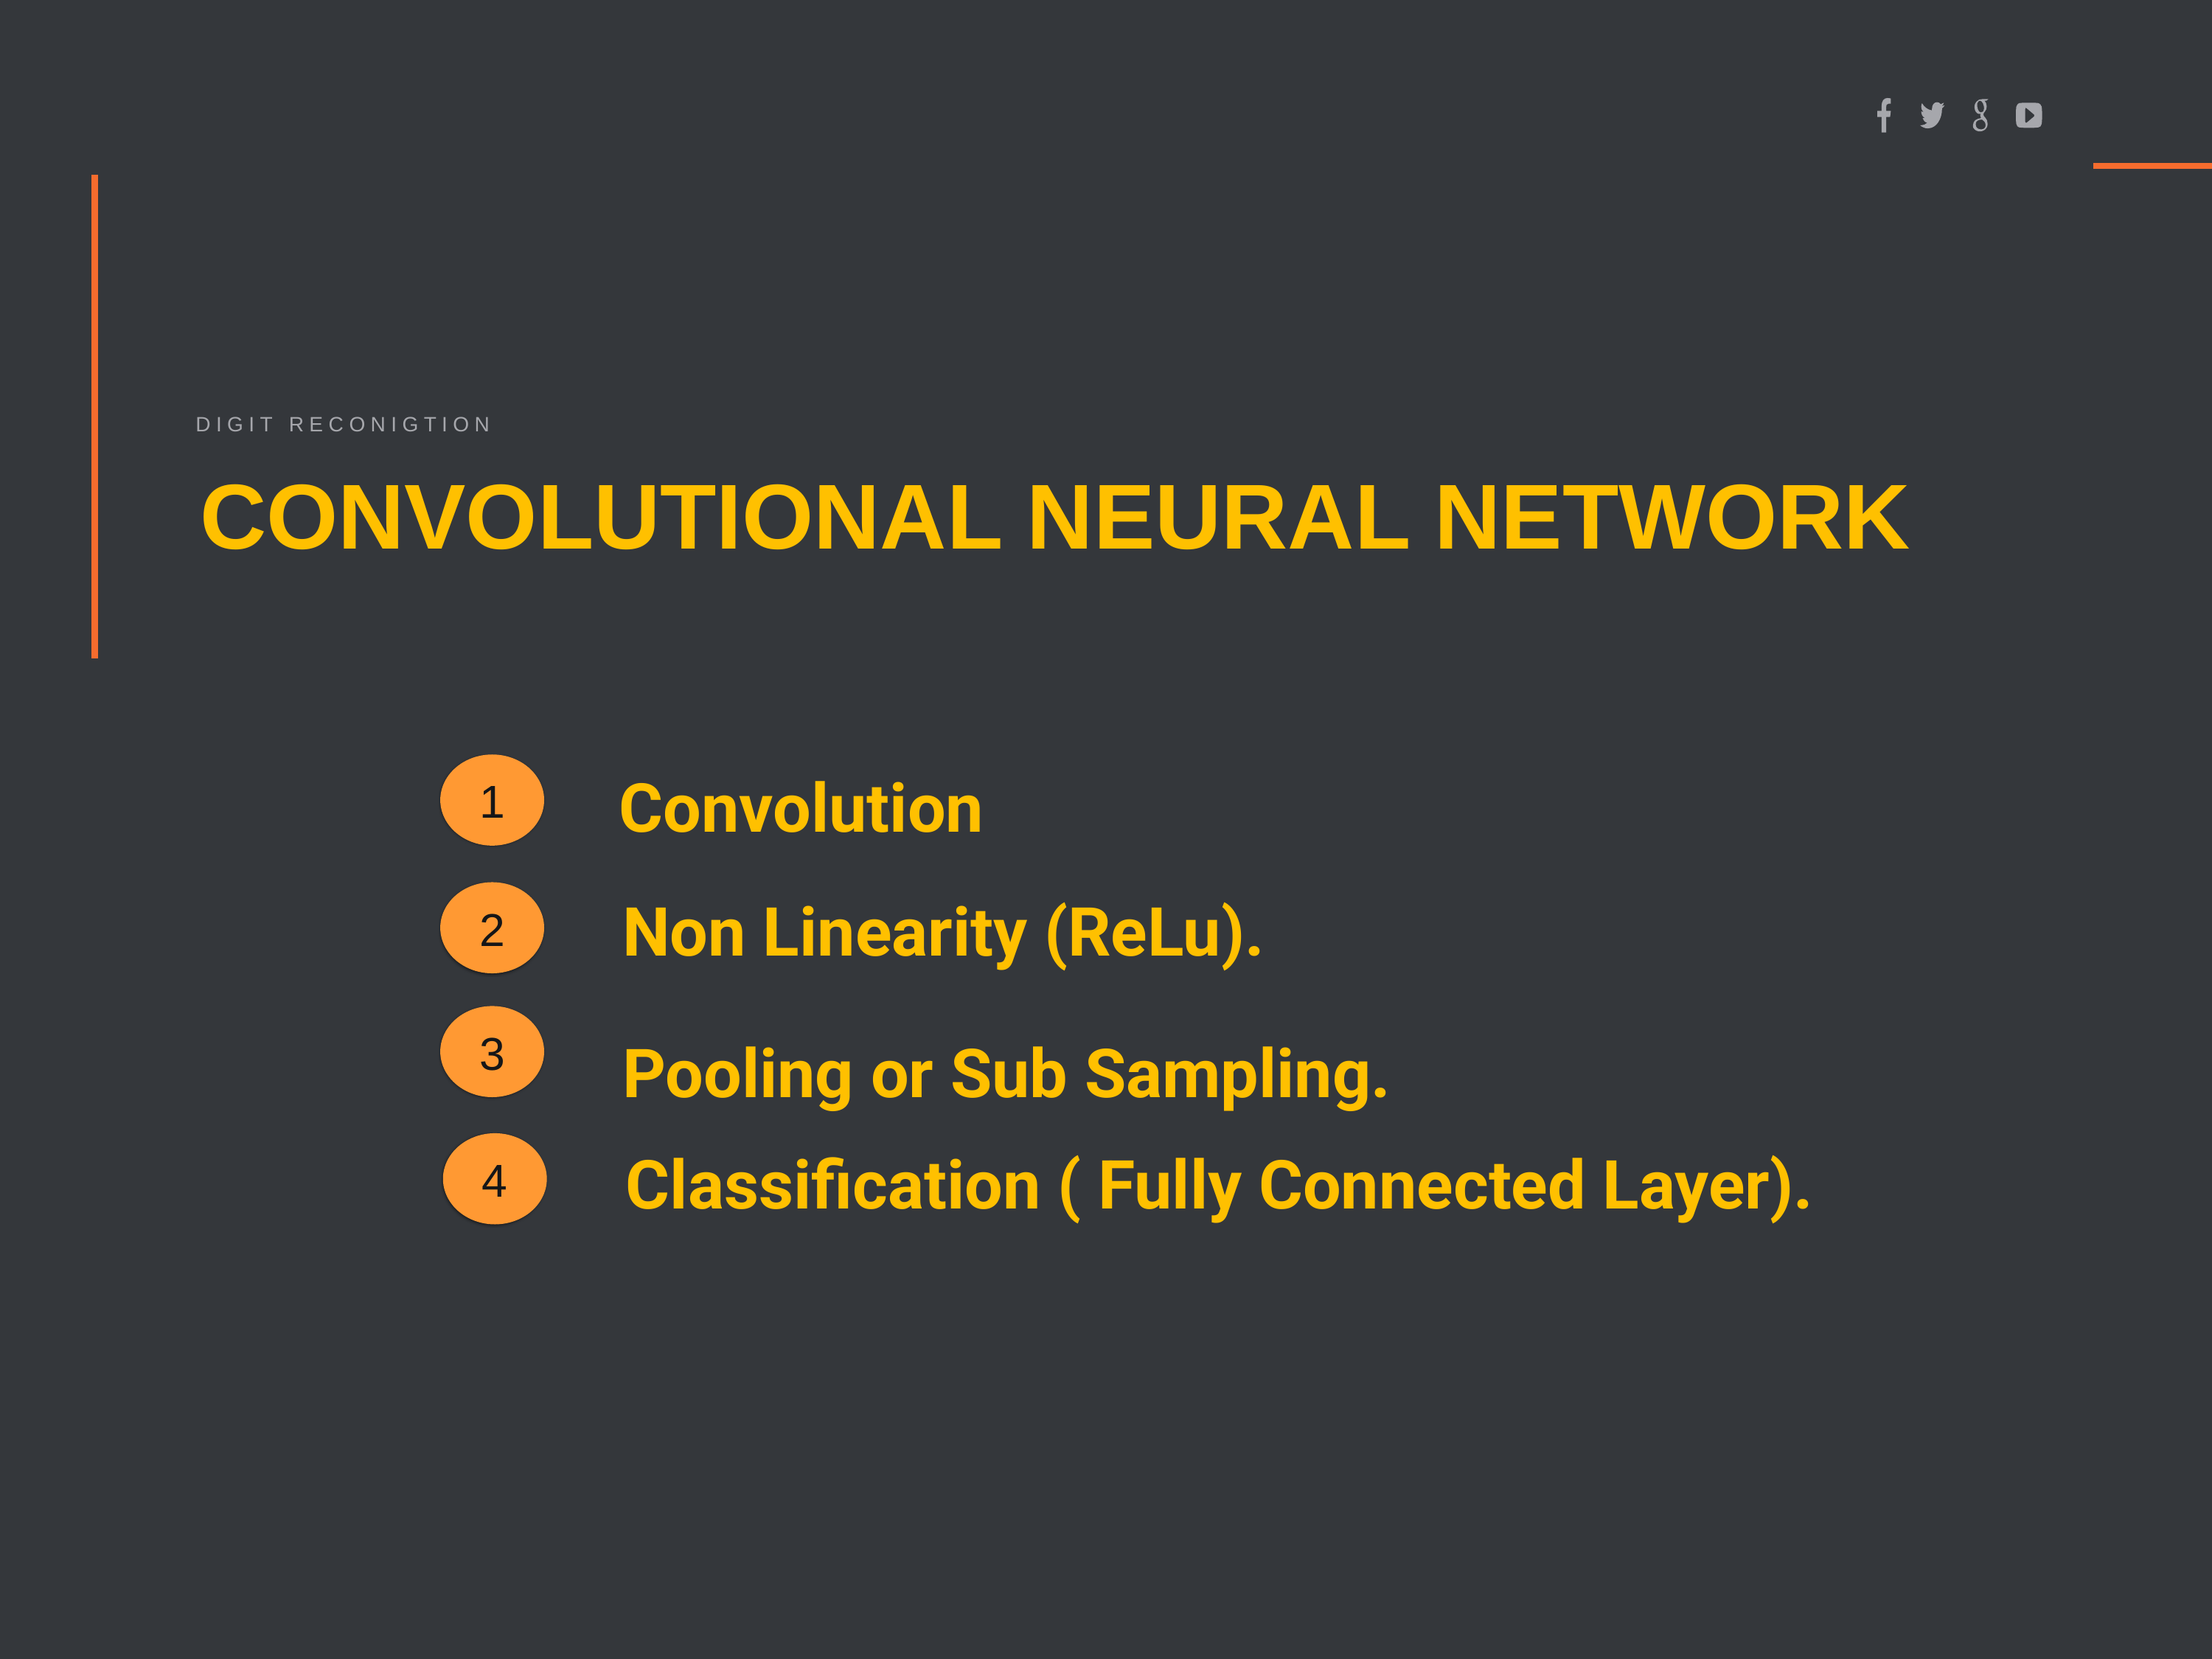

Digit reconigtion
CONVOLUTIONAL NEURAL NETWORK
Convolution
1
Non Linearity (ReLu).
2
3
Pooling or Sub Sampling.
4
Classification ( Fully Connected Layer).